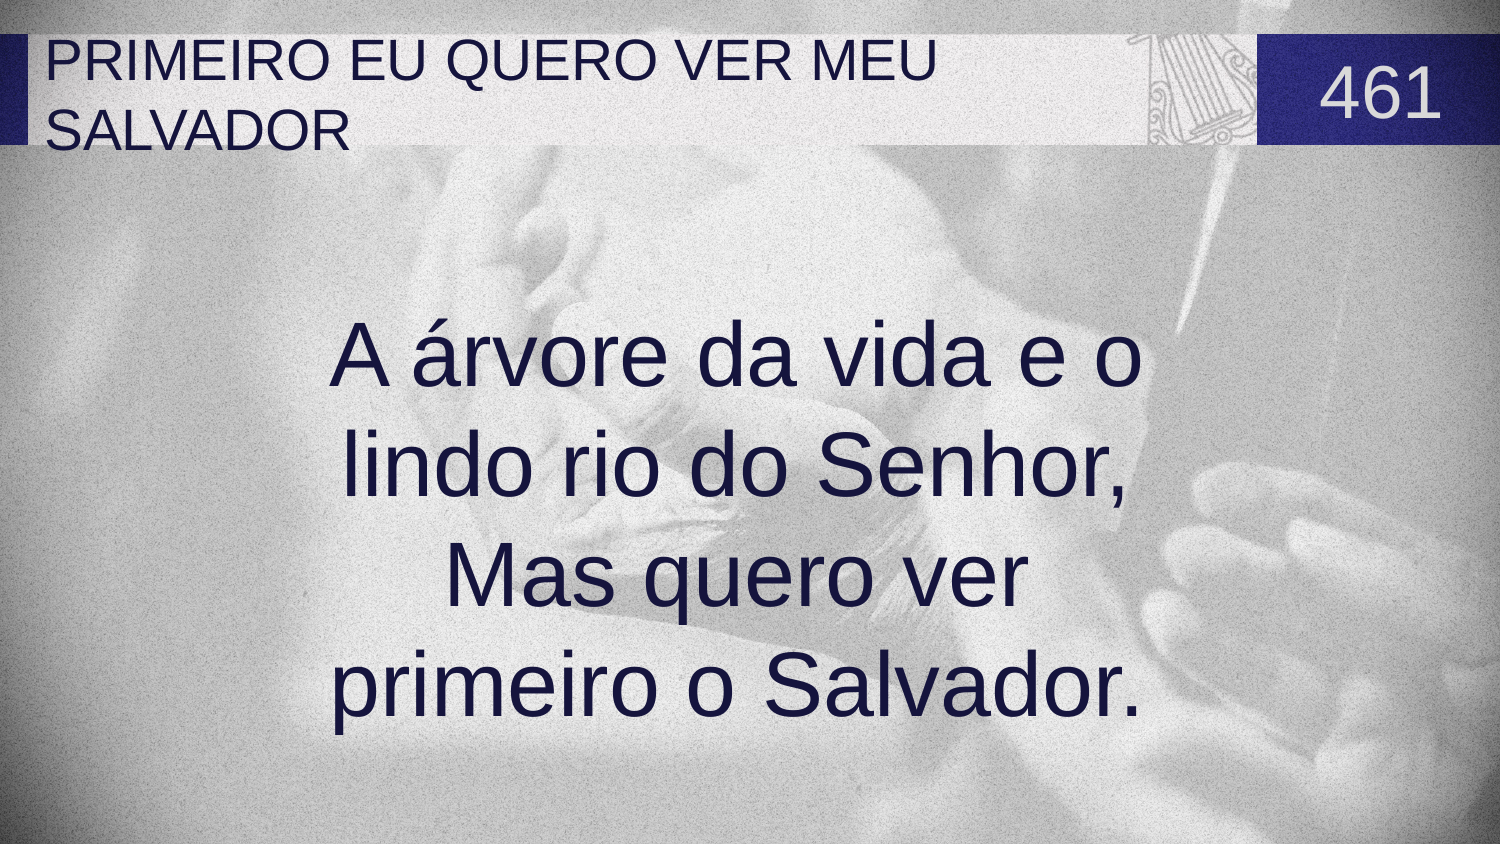

# PRIMEIRO EU QUERO VER MEU SALVADOR
461
A árvore da vida e o
lindo rio do Senhor,
Mas quero ver
primeiro o Salvador.